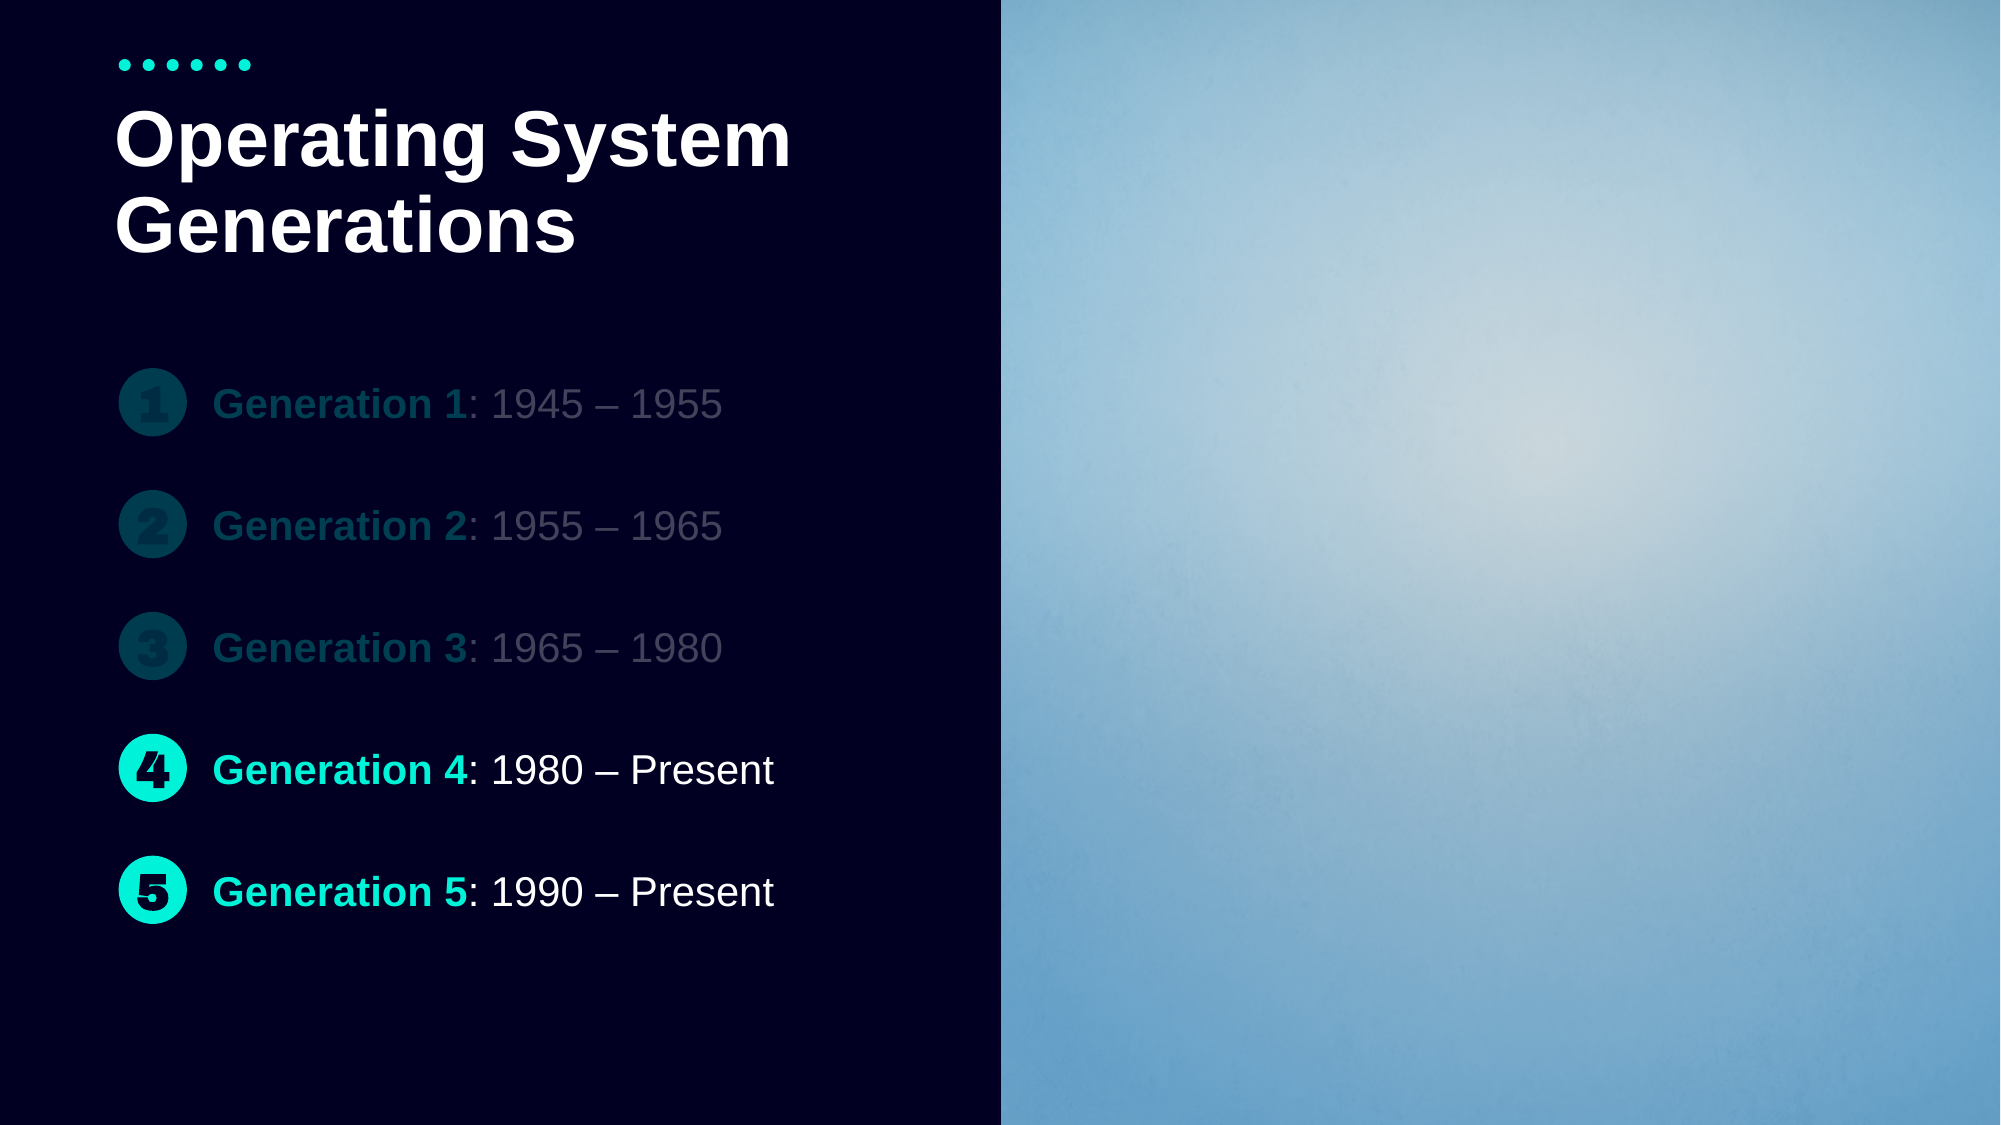

# Operating System Generations
1

Generation 1: 1945 – 1955
2

Generation 2: 1955 – 1965
3

Generation 3: 1965 – 1980
4

Generation 4: 1980 – Present
5

Generation 5: 1990 – Present